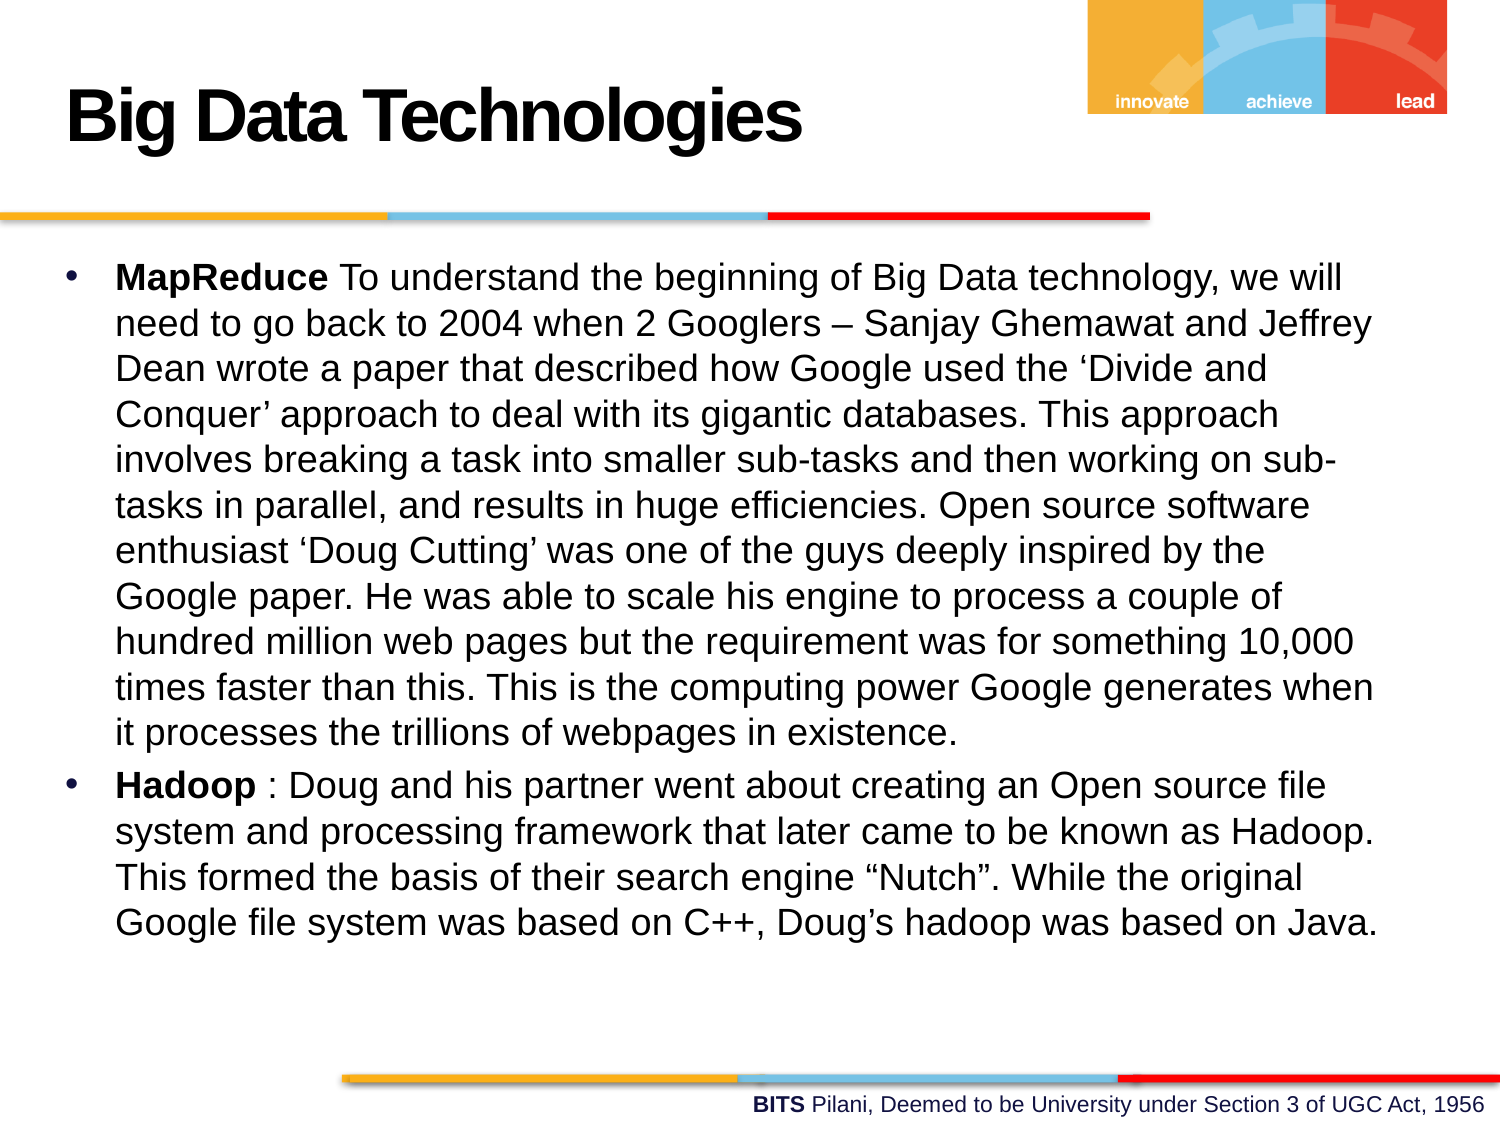

Big Data Technologies
MapReduce To understand the beginning of Big Data technology, we will need to go back to 2004 when 2 Googlers – Sanjay Ghemawat and Jeffrey Dean wrote a paper that described how Google used the ‘Divide and Conquer’ approach to deal with its gigantic databases. This approach involves breaking a task into smaller sub-tasks and then working on sub-tasks in parallel, and results in huge efficiencies. Open source software enthusiast ‘Doug Cutting’ was one of the guys deeply inspired by the Google paper. He was able to scale his engine to process a couple of hundred million web pages but the requirement was for something 10,000 times faster than this. This is the computing power Google generates when it processes the trillions of webpages in existence.
Hadoop : Doug and his partner went about creating an Open source file system and processing framework that later came to be known as Hadoop. This formed the basis of their search engine “Nutch”. While the original Google file system was based on C++, Doug’s hadoop was based on Java.